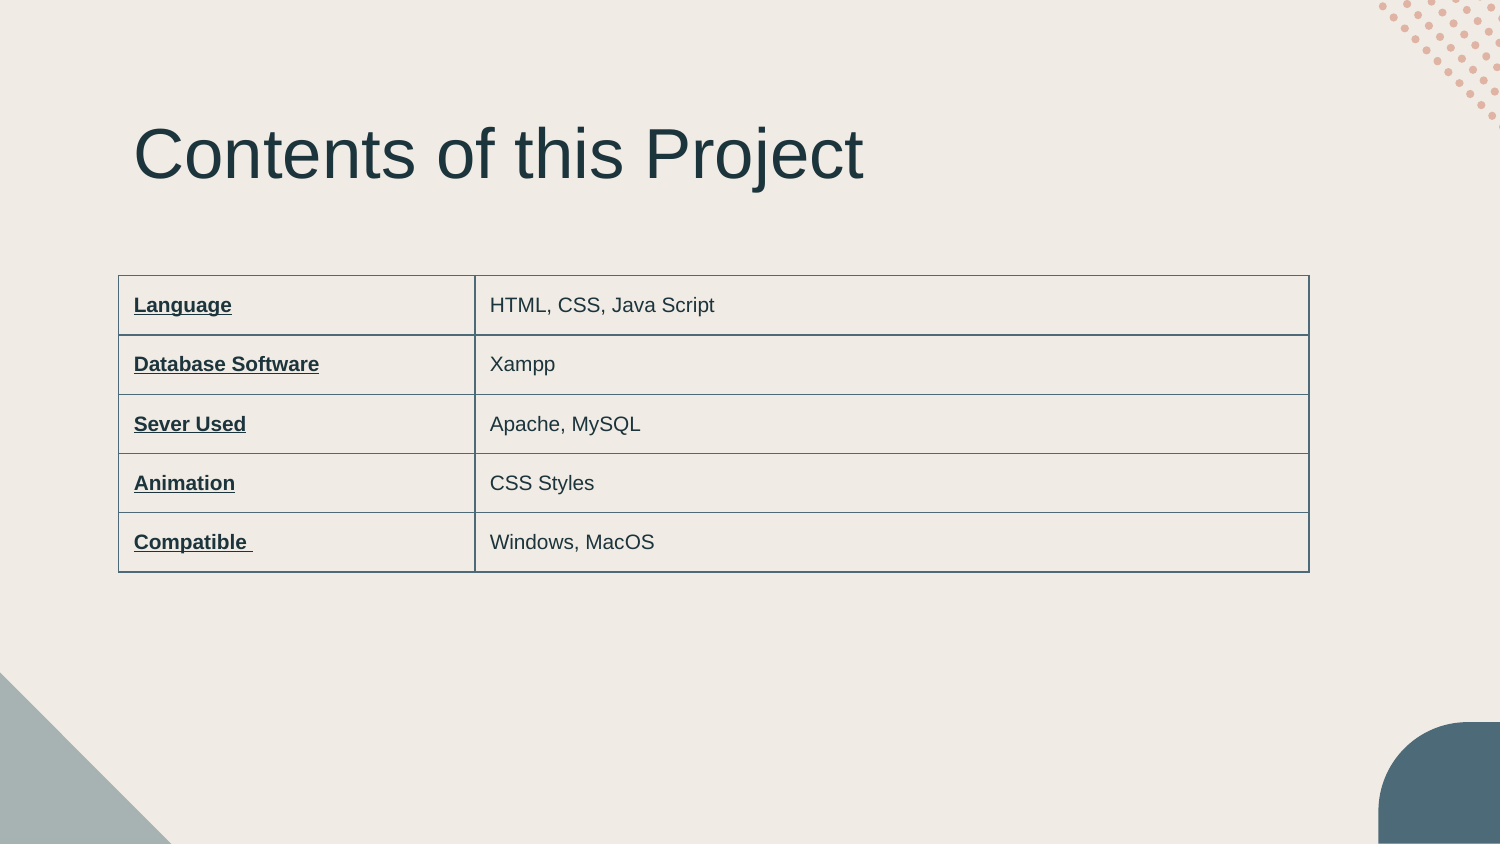

# Contents of this Project

| Language | HTML, CSS, Java Script |
| --- | --- |
| Database Software | Xampp |
| Sever Used | Apache, MySQL |
| Animation | CSS Styles |
| Compatible | Windows, MacOS |